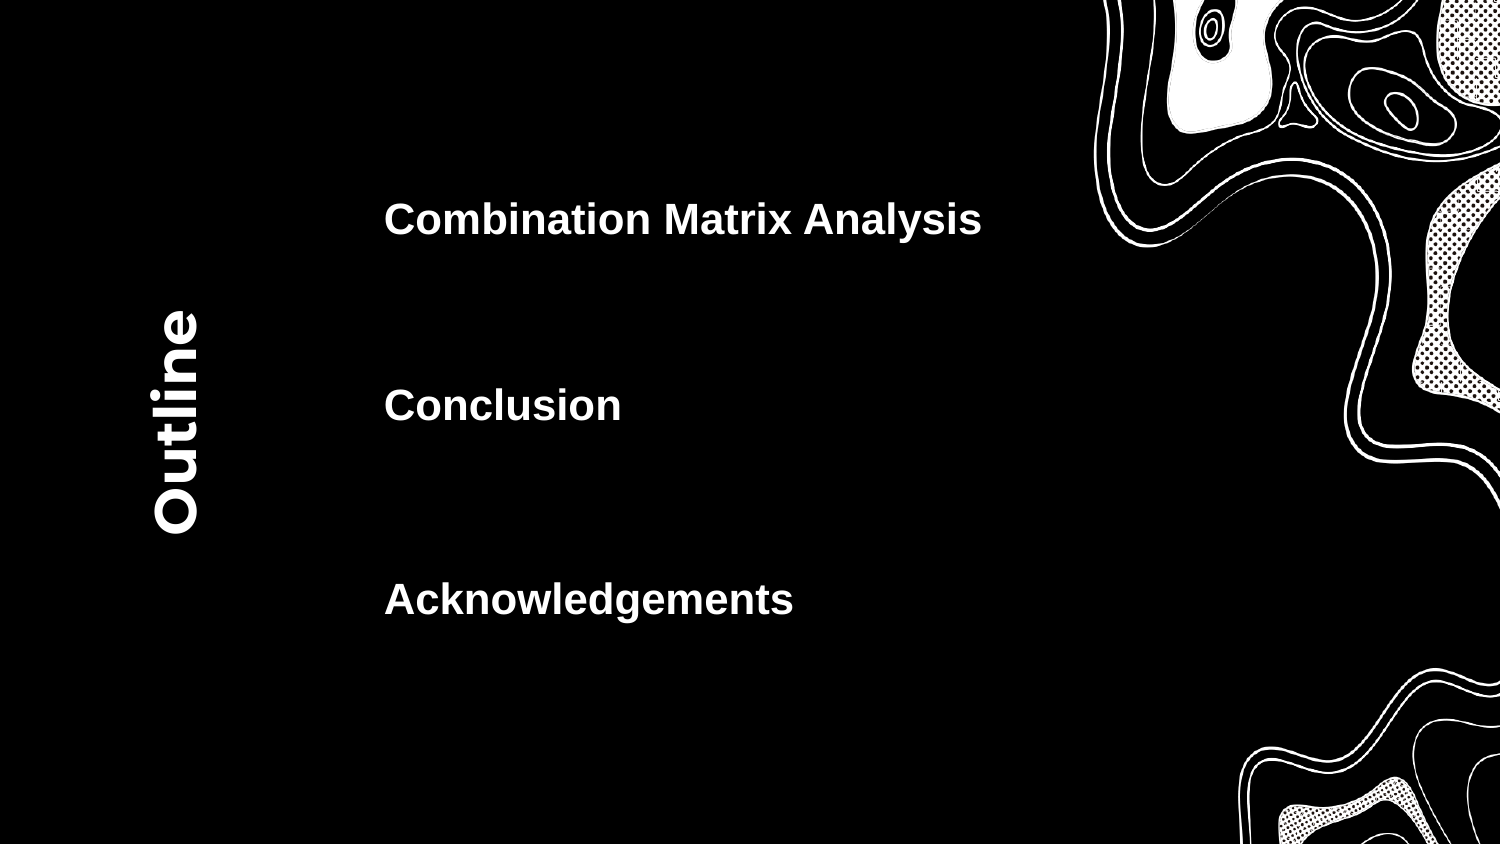

Combination Matrix Analysis
# Outline
Conclusion
Acknowledgements